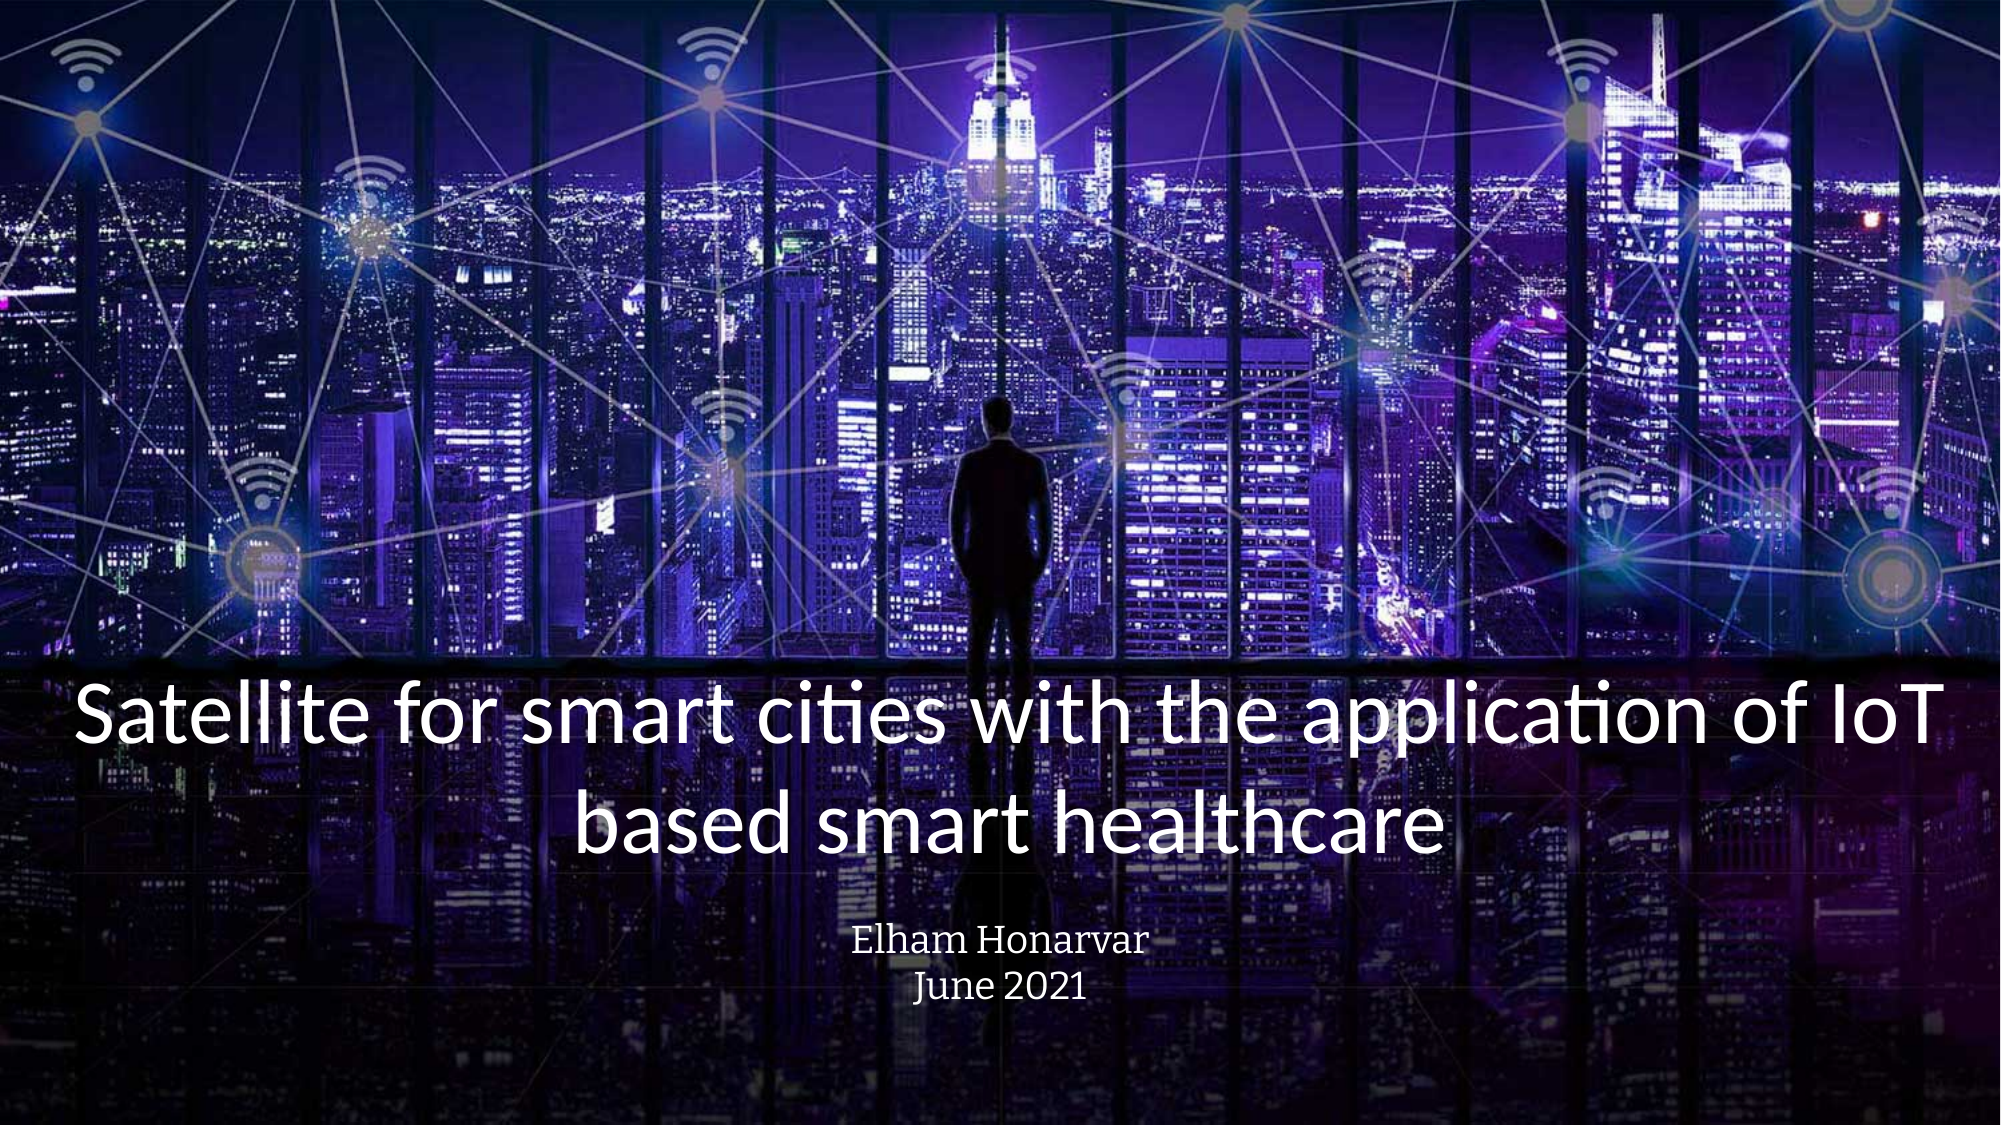

Satellite for smart cities with the application of IoT based smart healthcare
Elham Honarvar
June 2021